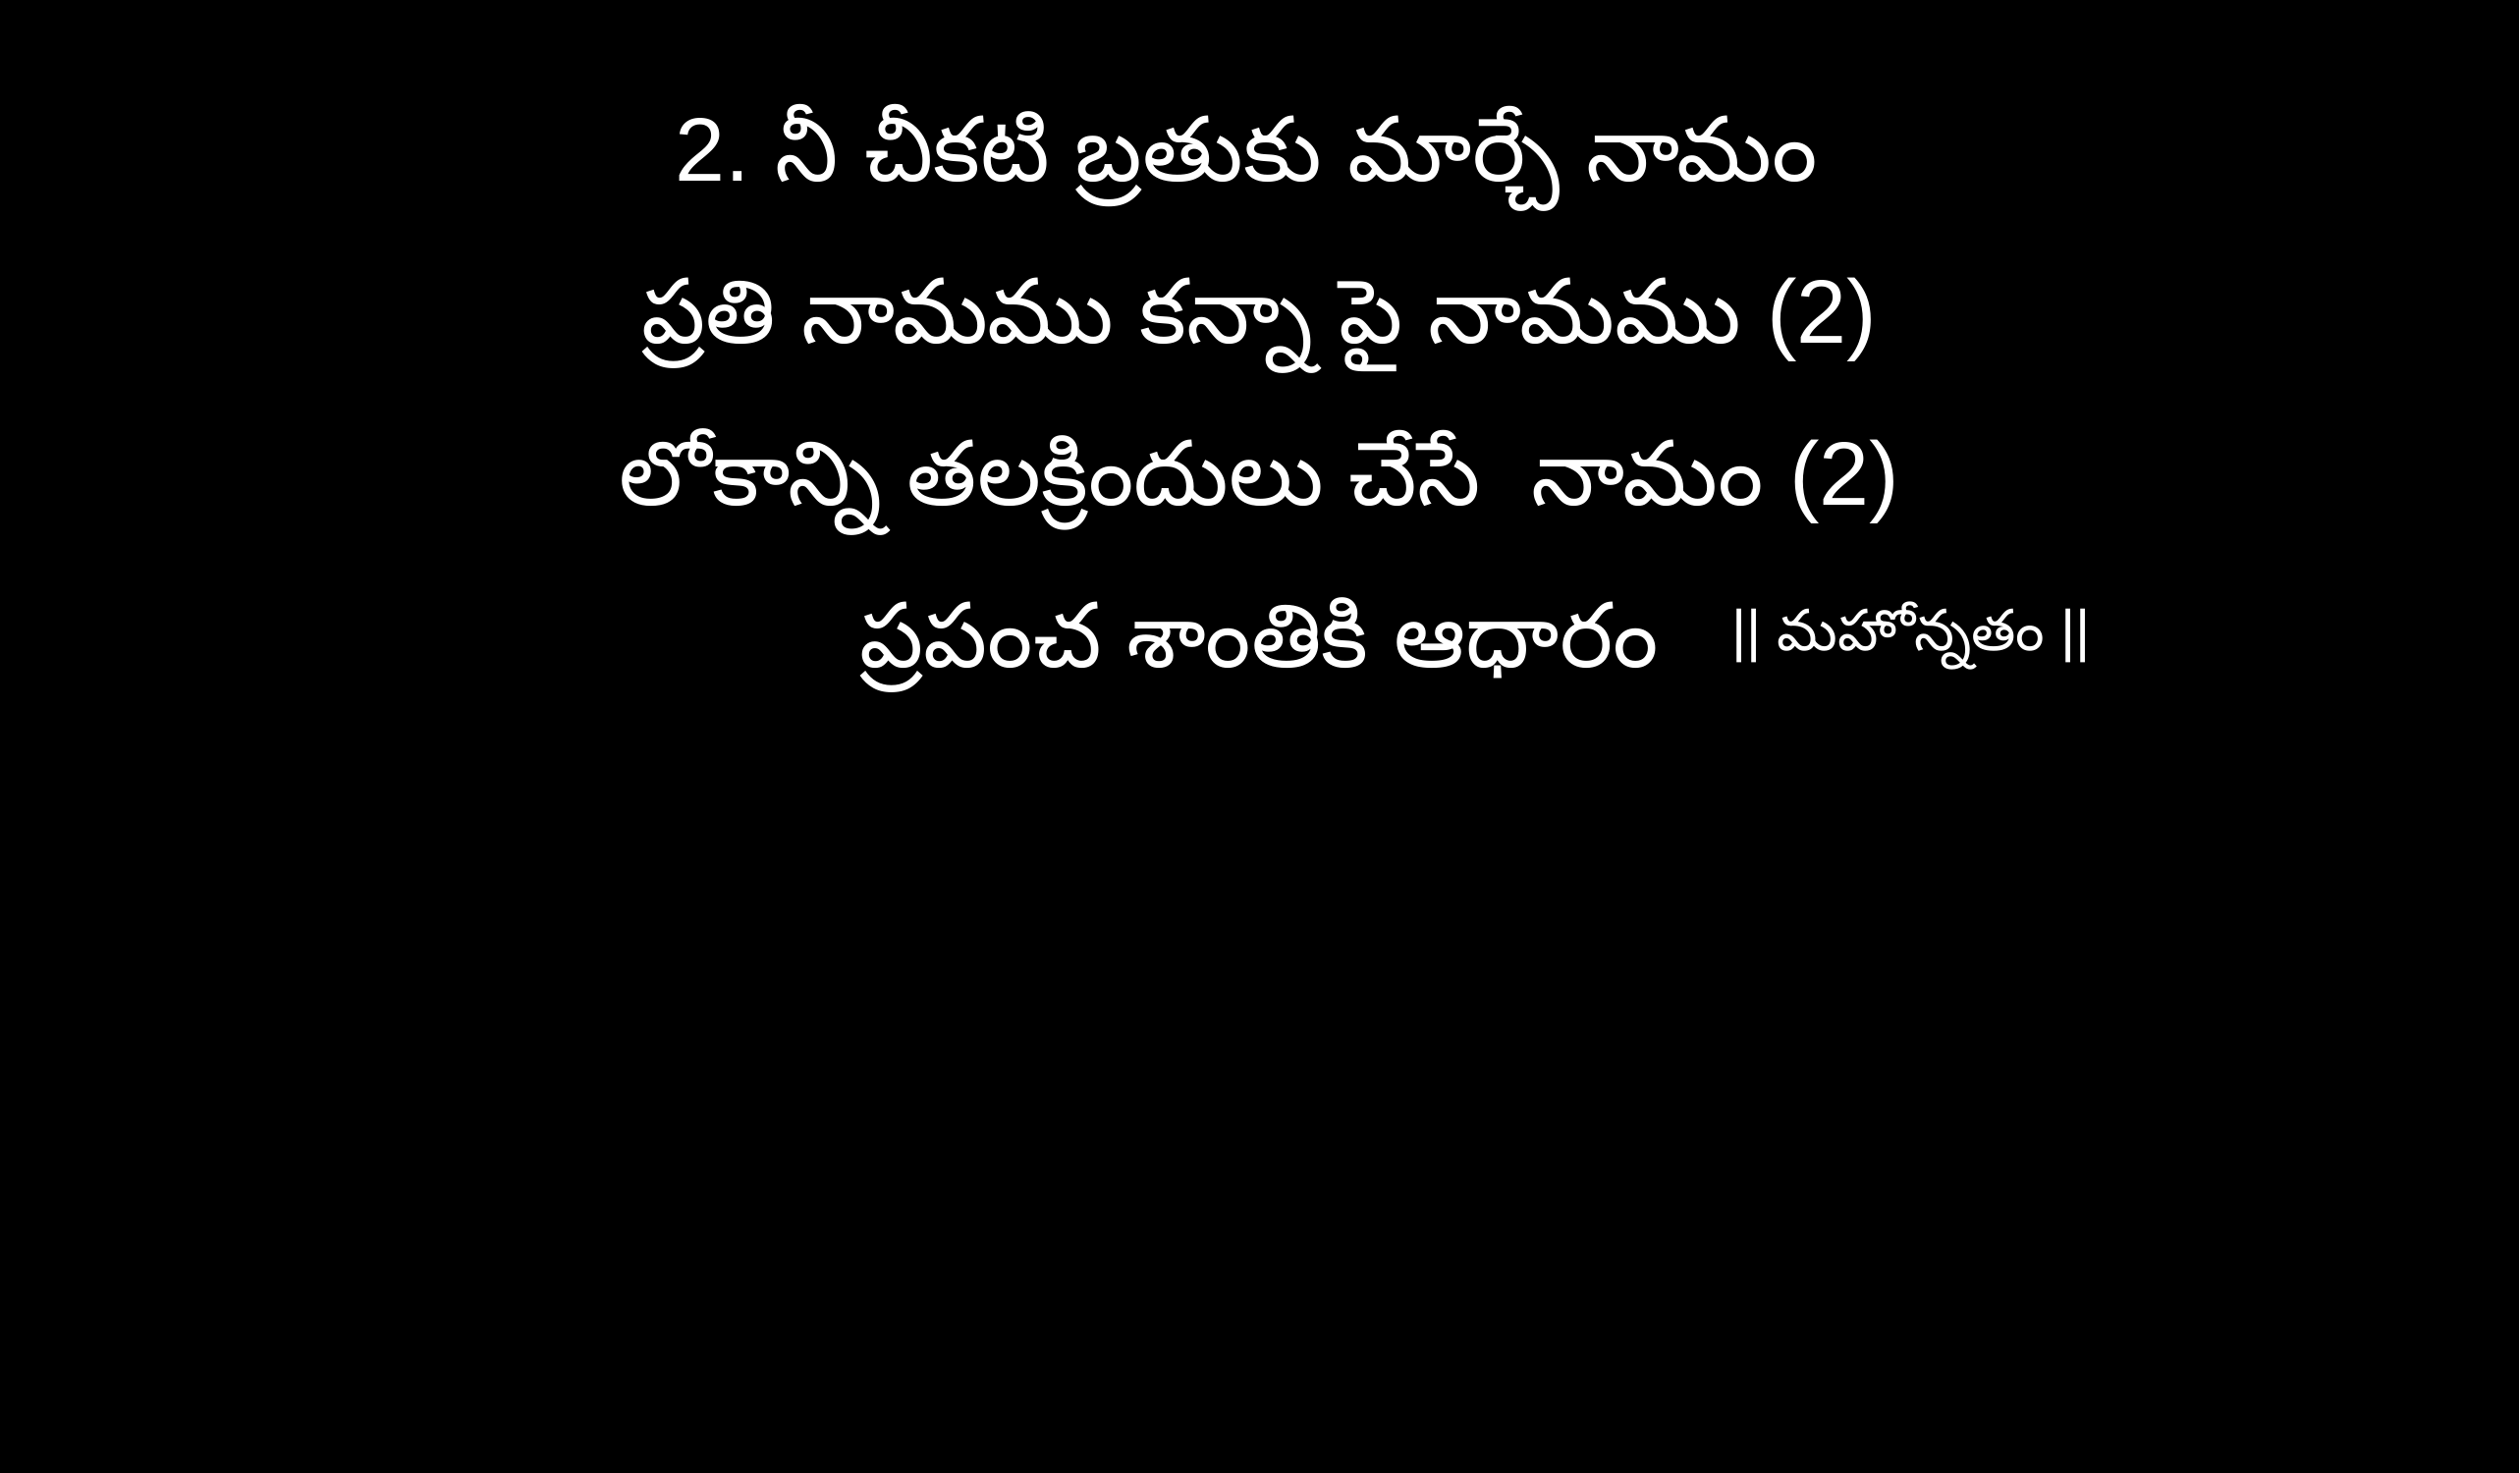

2. నీ చీకటి బ్రతుకు మార్చే నామం
ప్రతి నామము కన్నా పై నామము (2)
లోకాన్ని తలక్రిందులు చేసే  నామం (2)
ప్రపంచ శాంతికి ఆధారం
 || మహోన్నతం ||